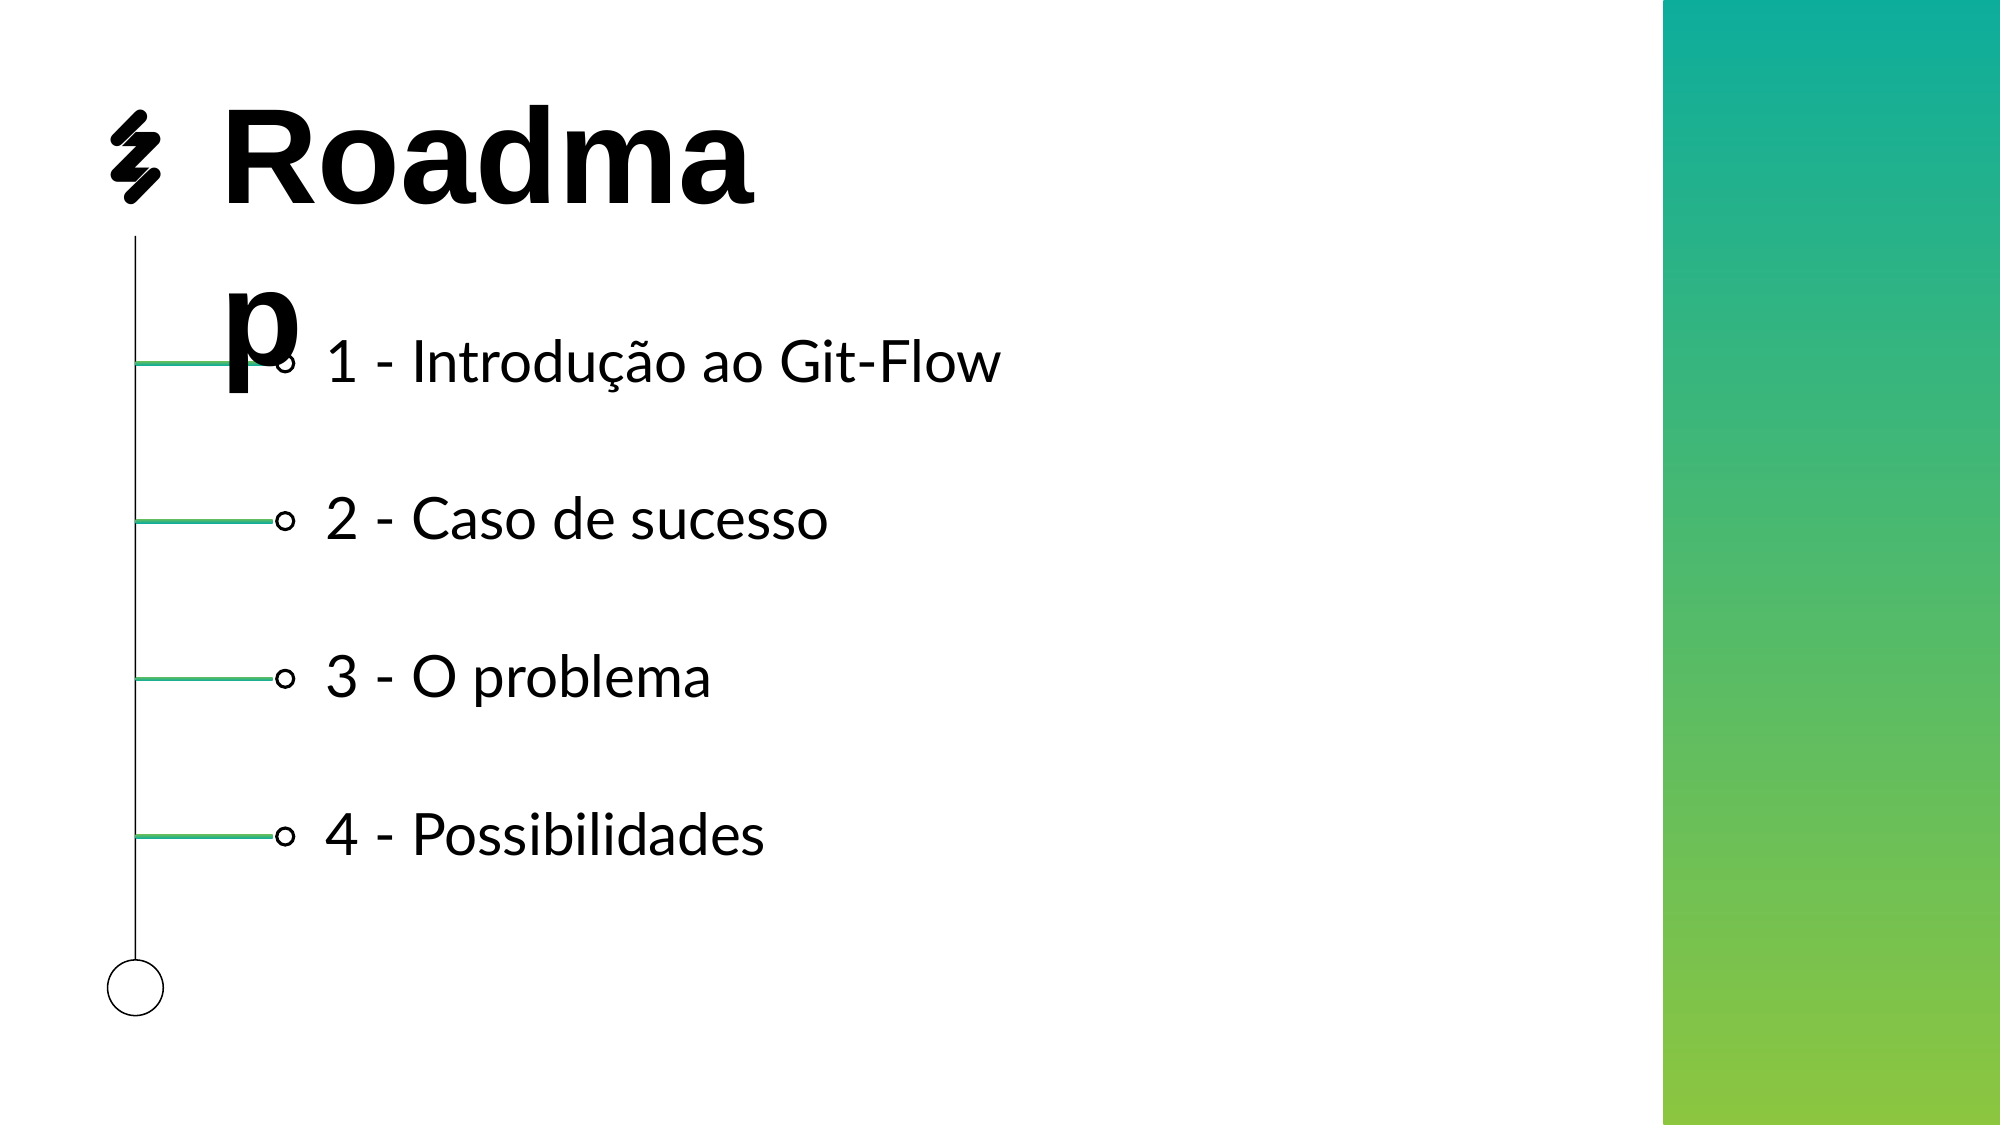

Roadmap
1 - Introdução ao Git-Flow

3 - O problema

2 - Caso de sucesso

4 - Possibilidades